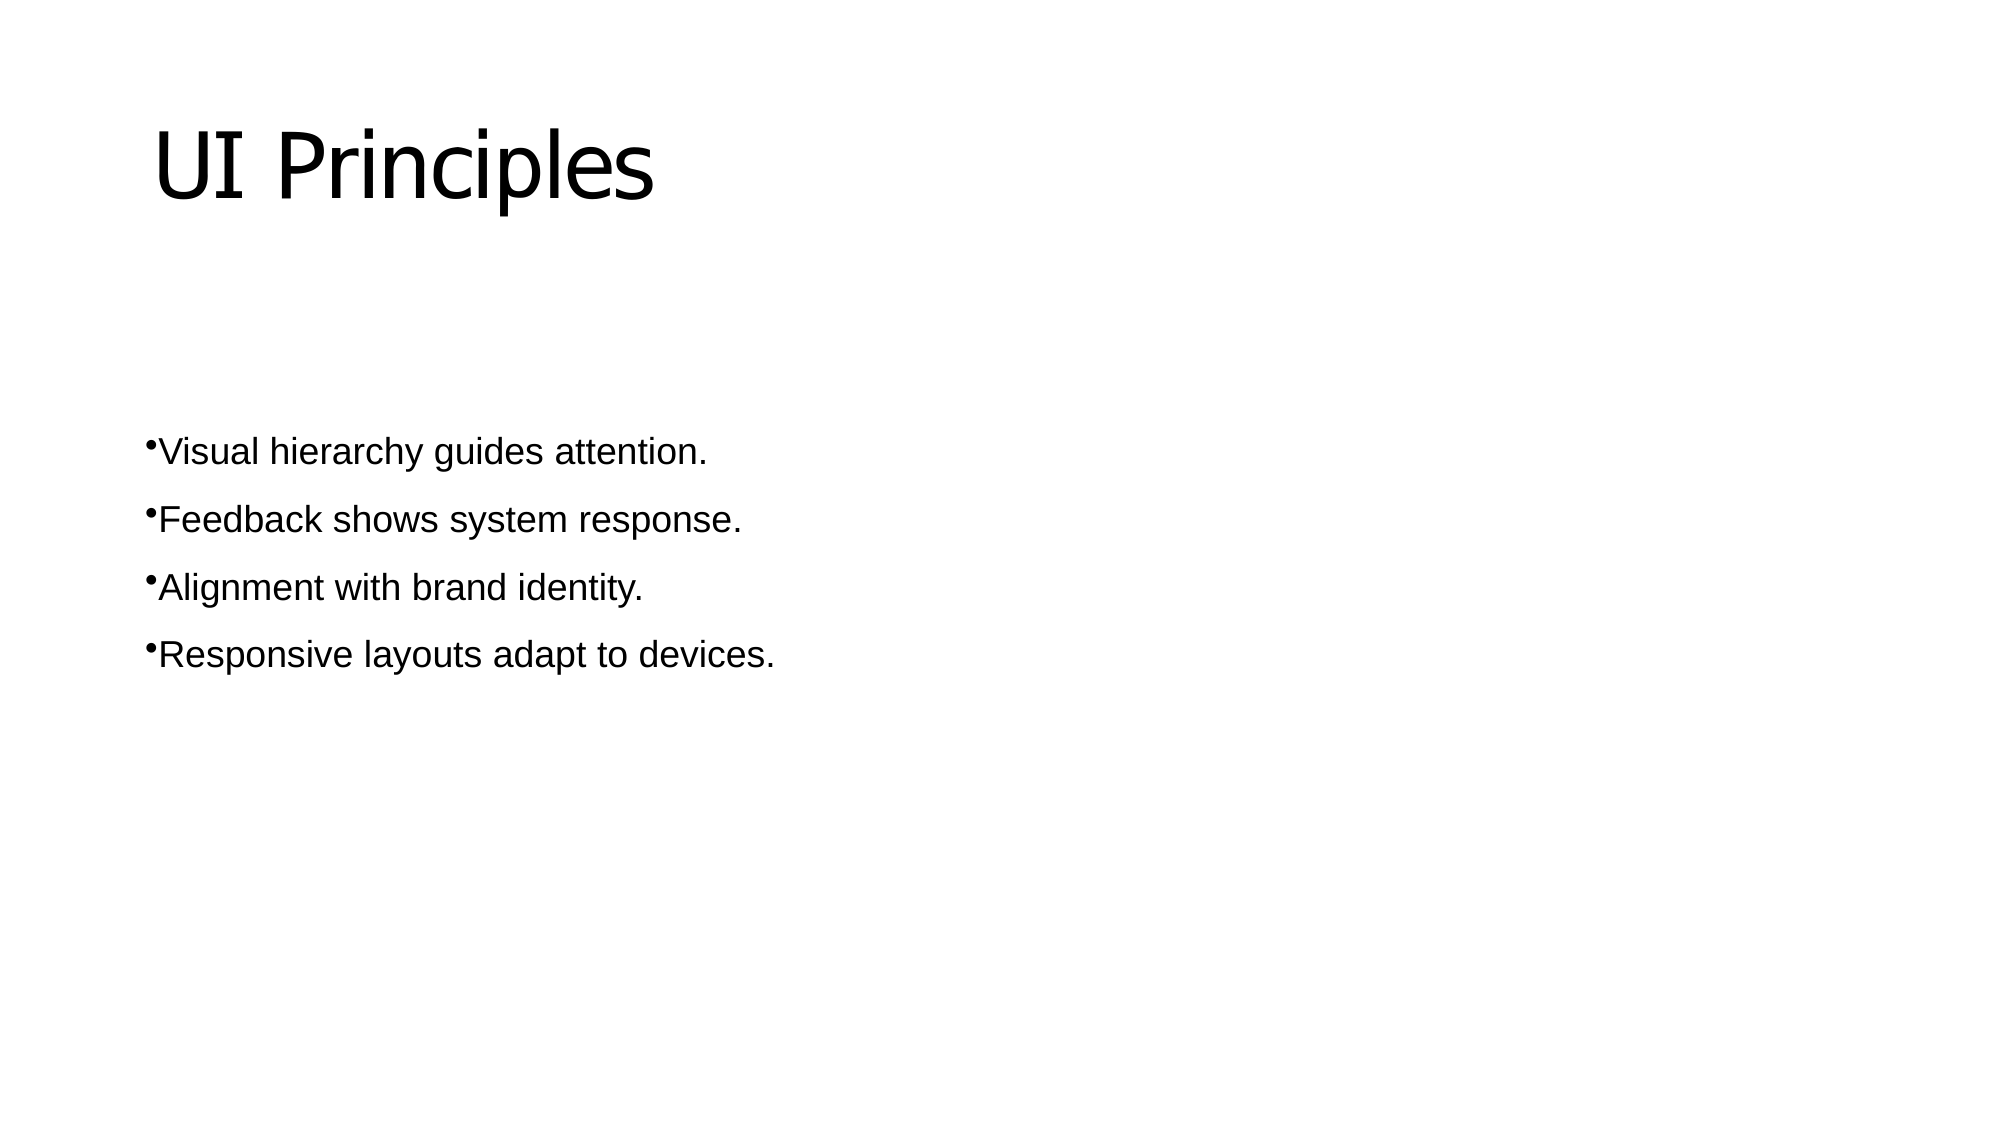

# UI Principles
Visual hierarchy guides attention.
Feedback shows system response.
Alignment with brand identity.
Responsive layouts adapt to devices.